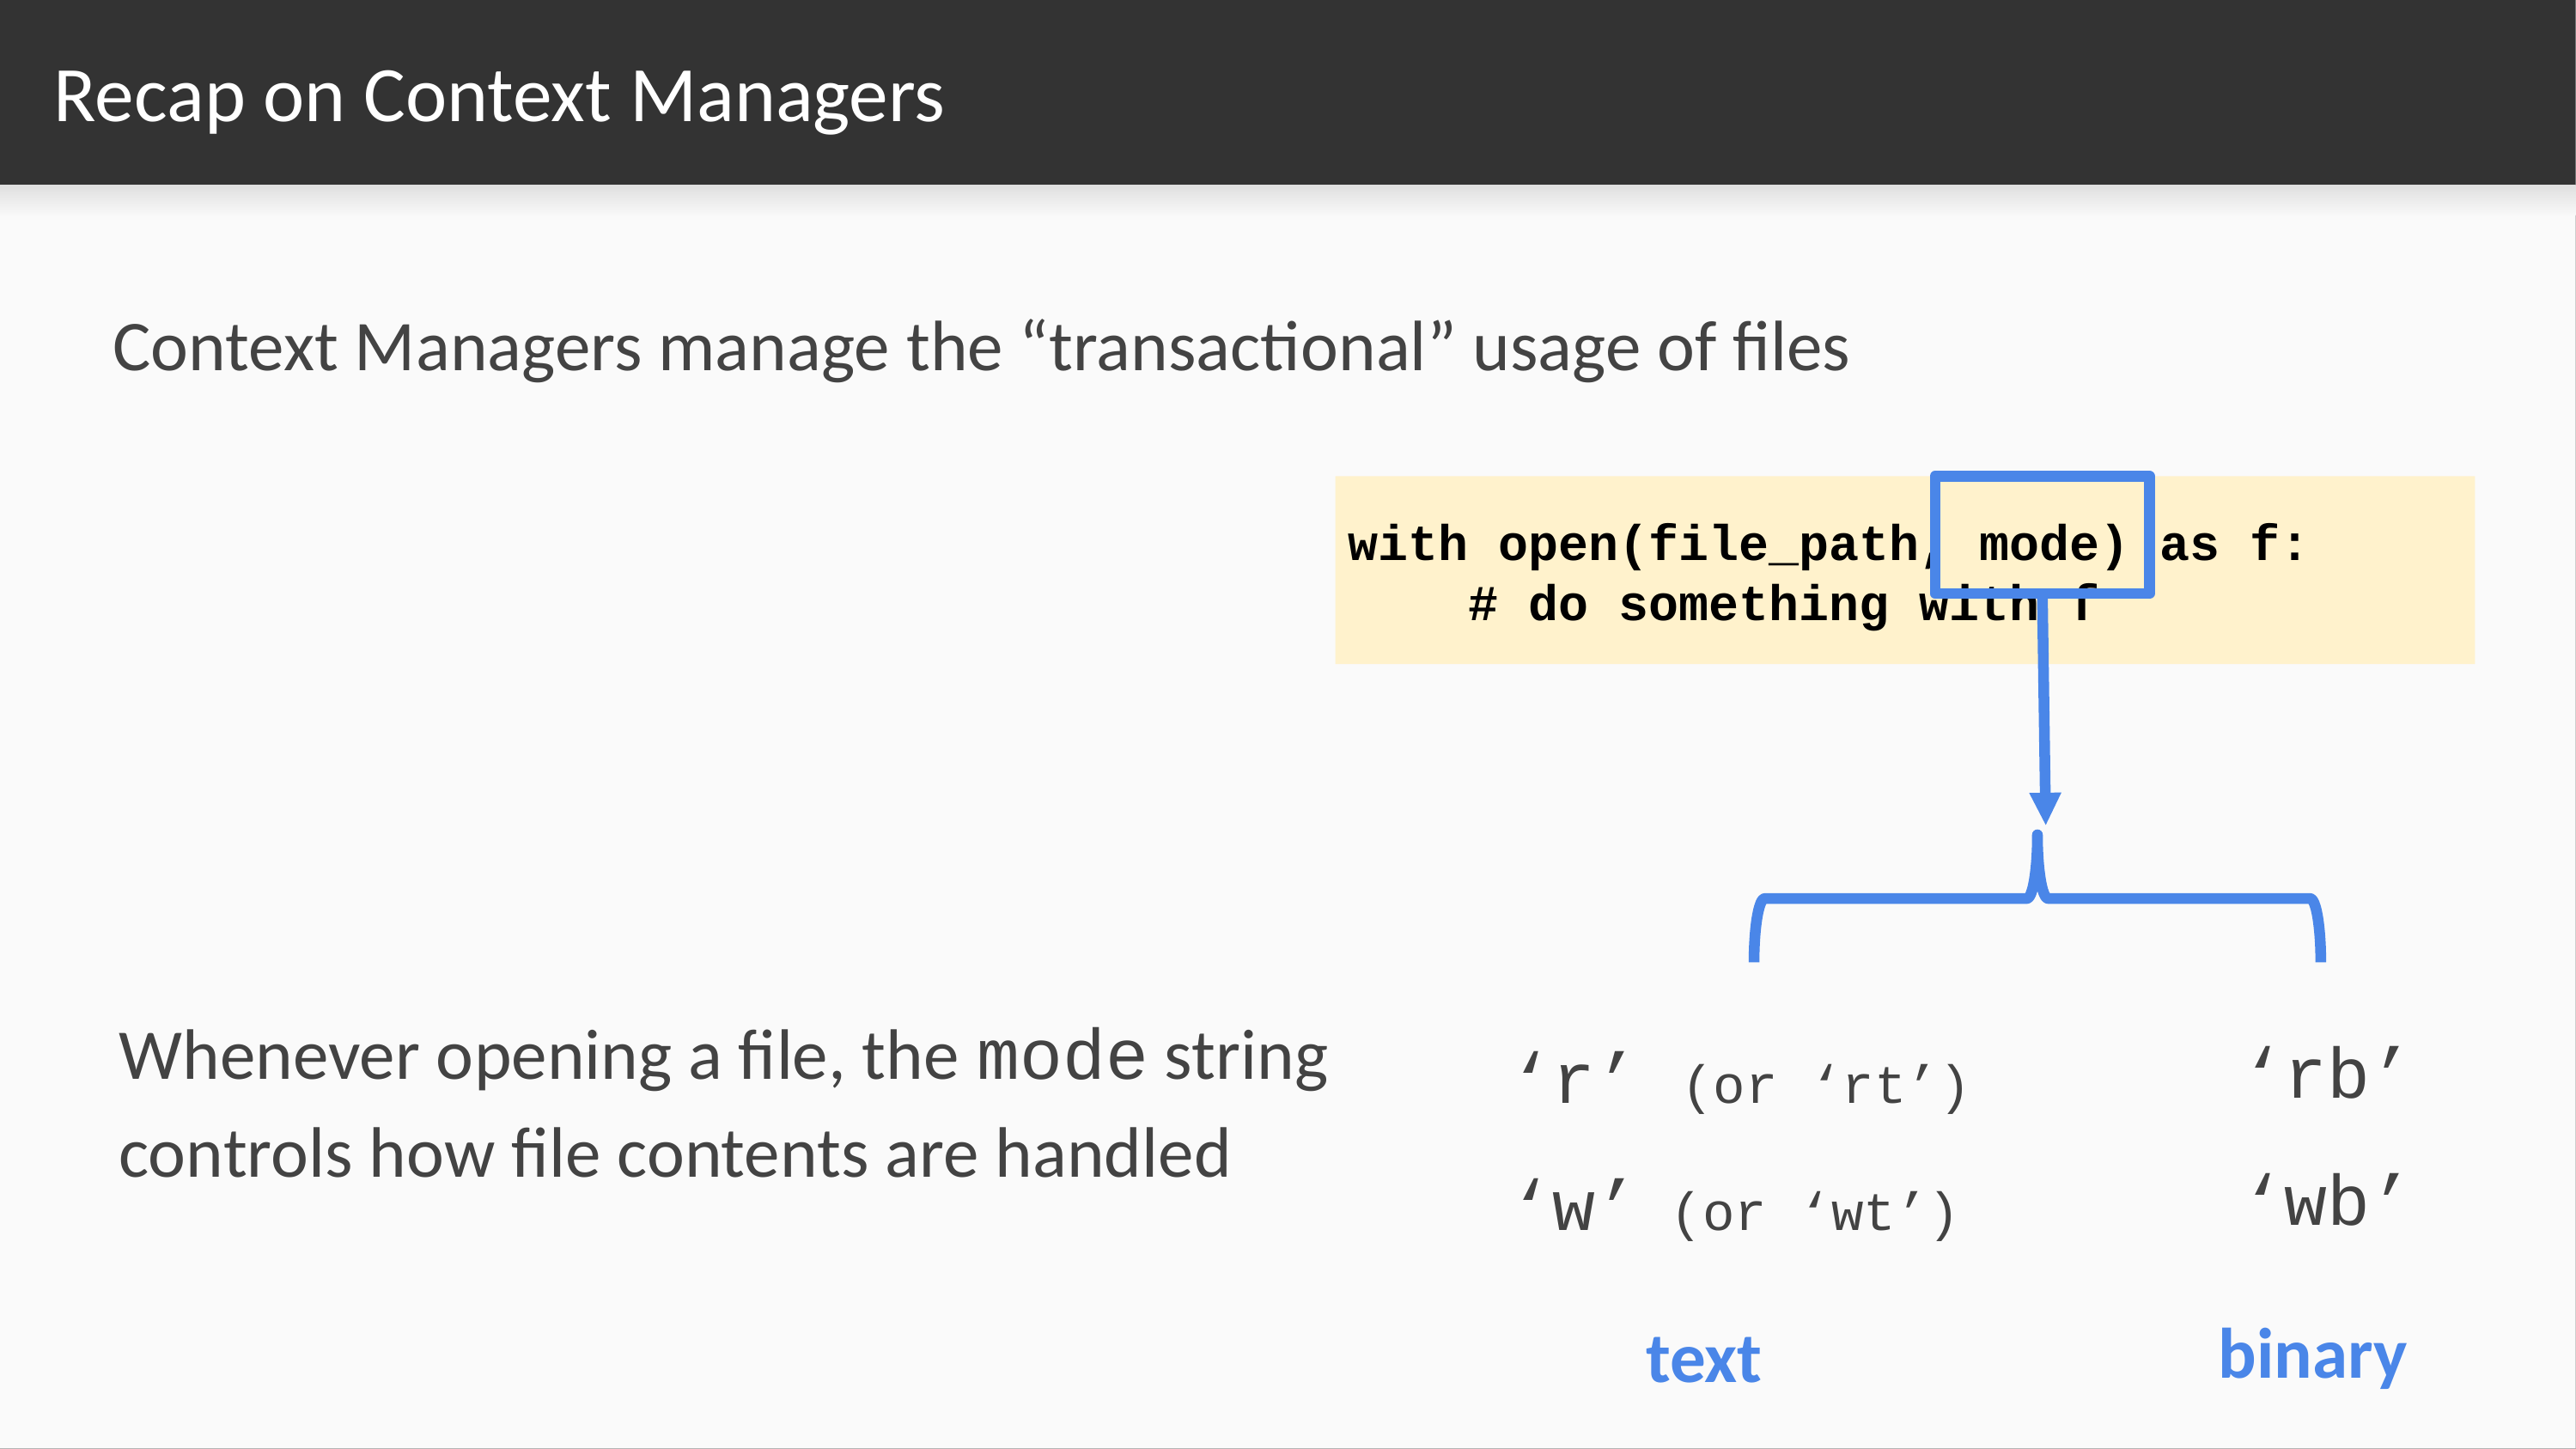

# Recap on Context Managers
Context Managers manage the “transactional” usage of files
with open(file_path, mode) as f:
    # do something with f

Whenever opening a file, the mode string controls how file contents are handled
‘rb’
‘wb’
‘r’ (or ‘rt’)
‘w’ (or ‘wt’)
binary
text